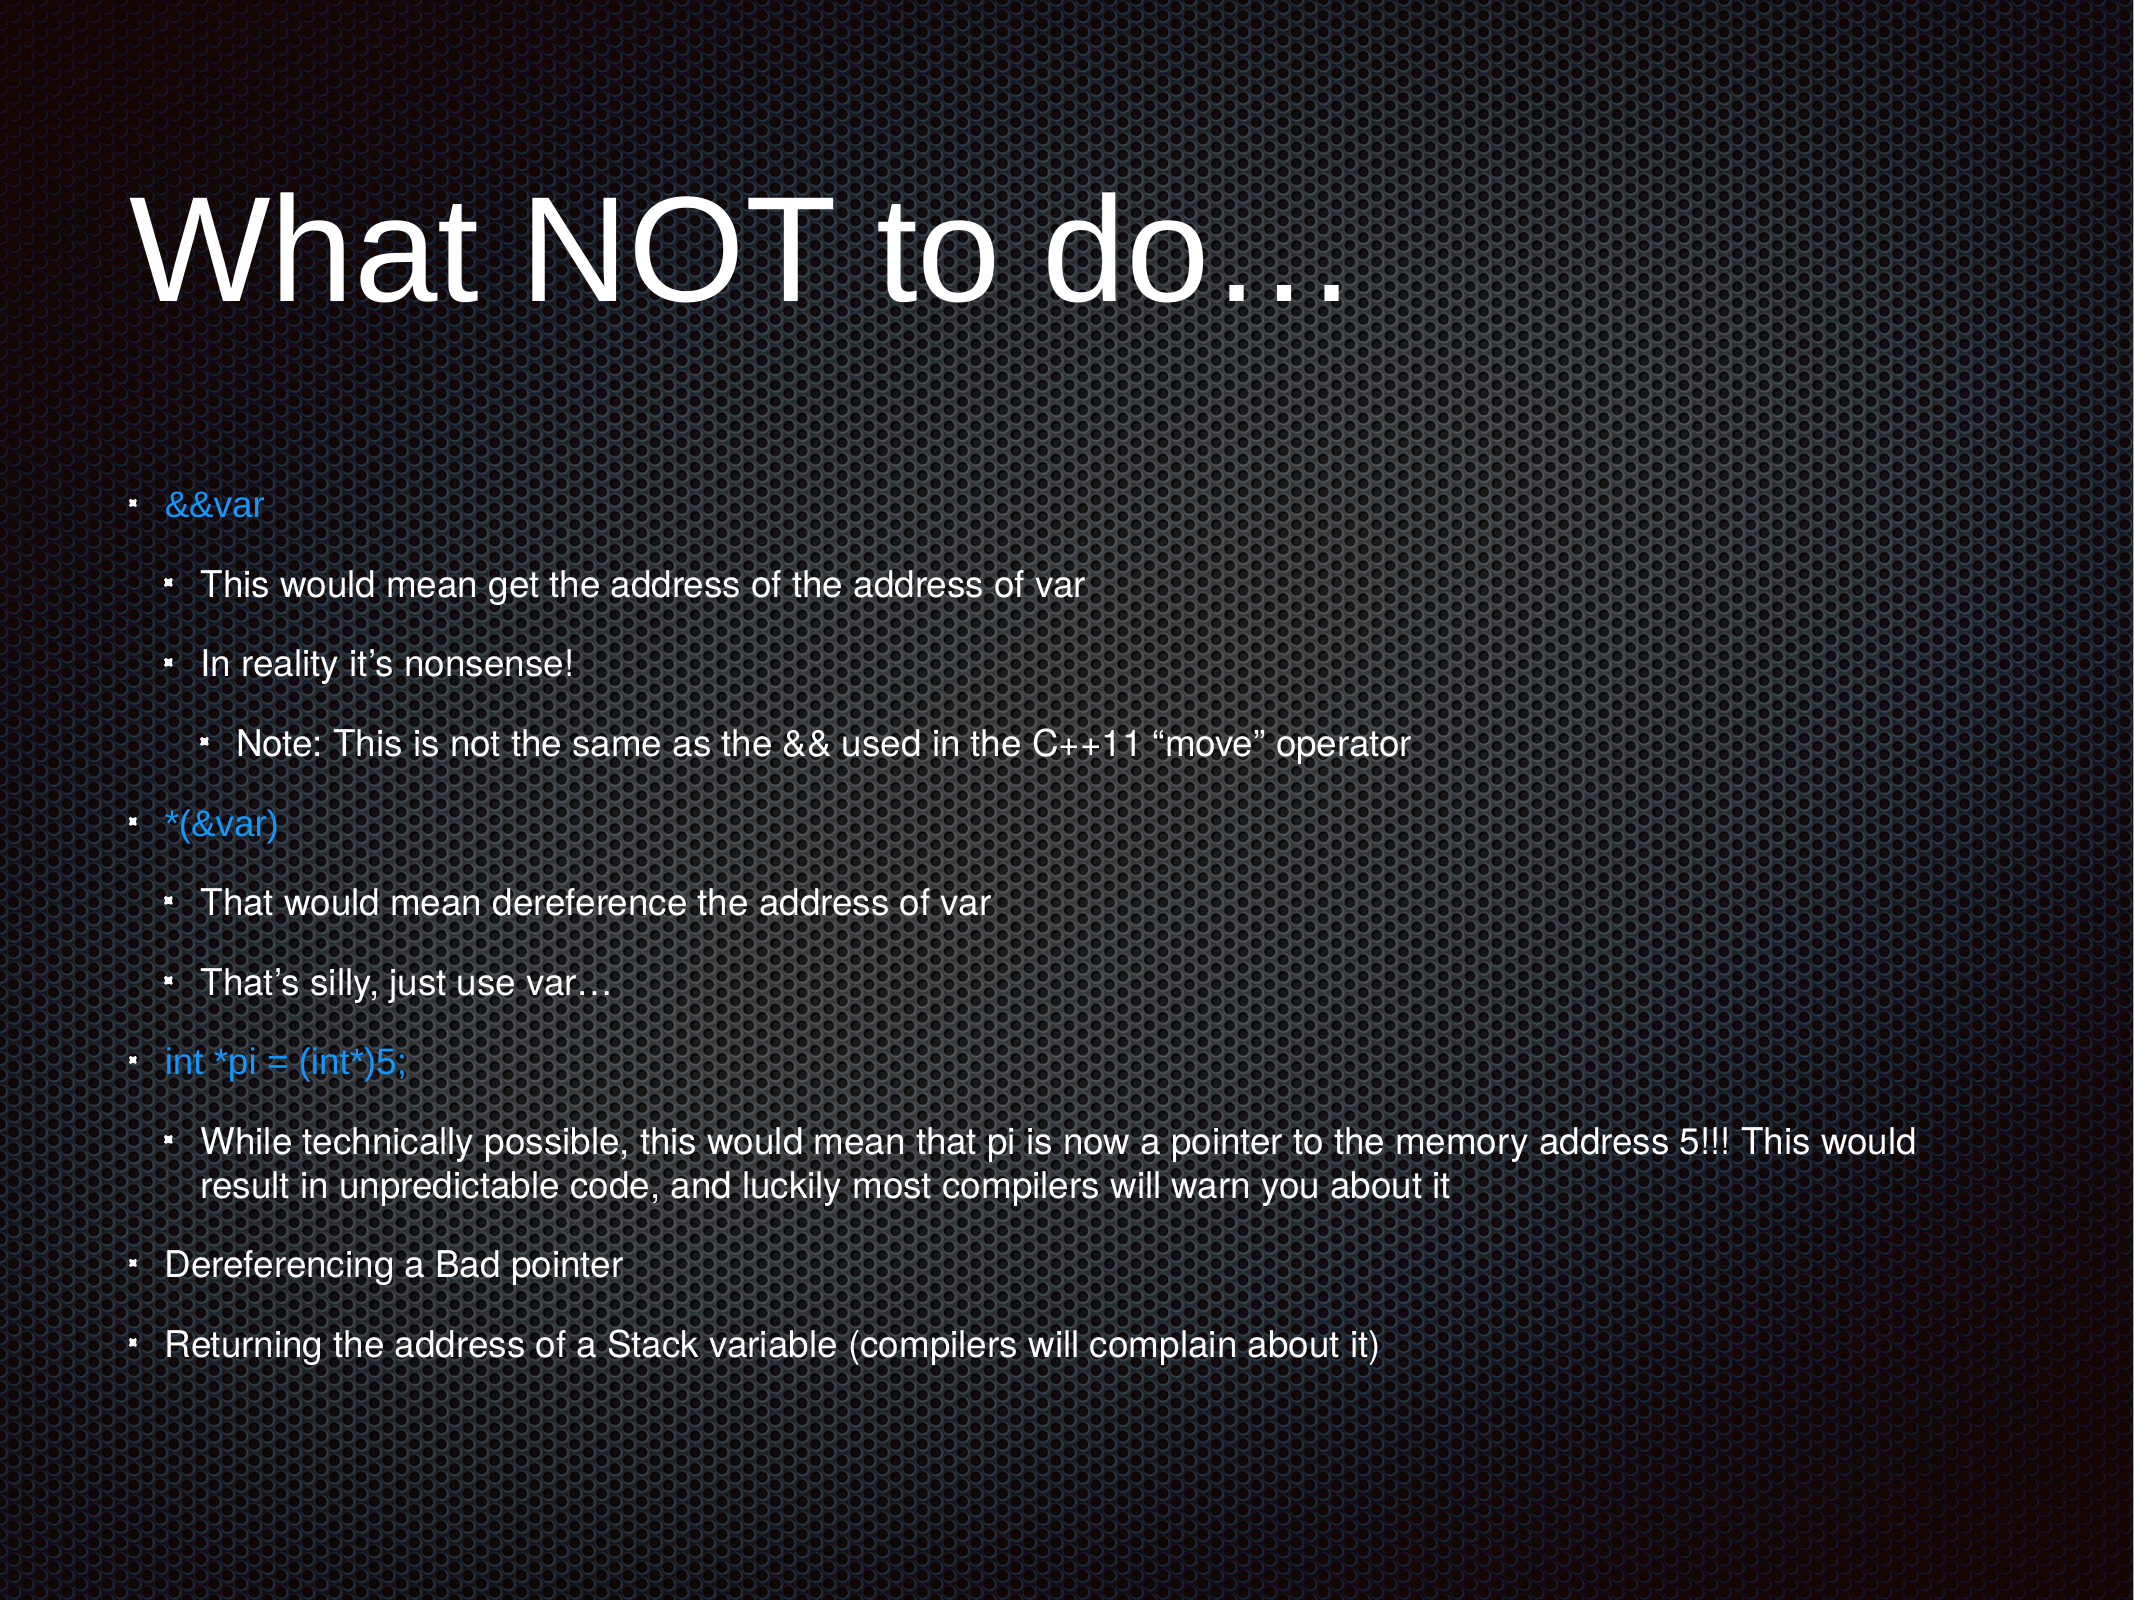

# What NOT to do…
&&var
This would mean get the address of the address of var
In reality it’s nonsense!
Note: This is not the same as the && used in the C++11 “move” operator
*(&var)
That would mean dereference the address of var
That’s silly, just use var…
int *pi = (int*)5;
While technically possible, this would mean that pi is now a pointer to the memory address 5!!! This would result in unpredictable code, and luckily most compilers will warn you about it
Dereferencing a Bad pointer
Returning the address of a Stack variable (compilers will complain about it)
12